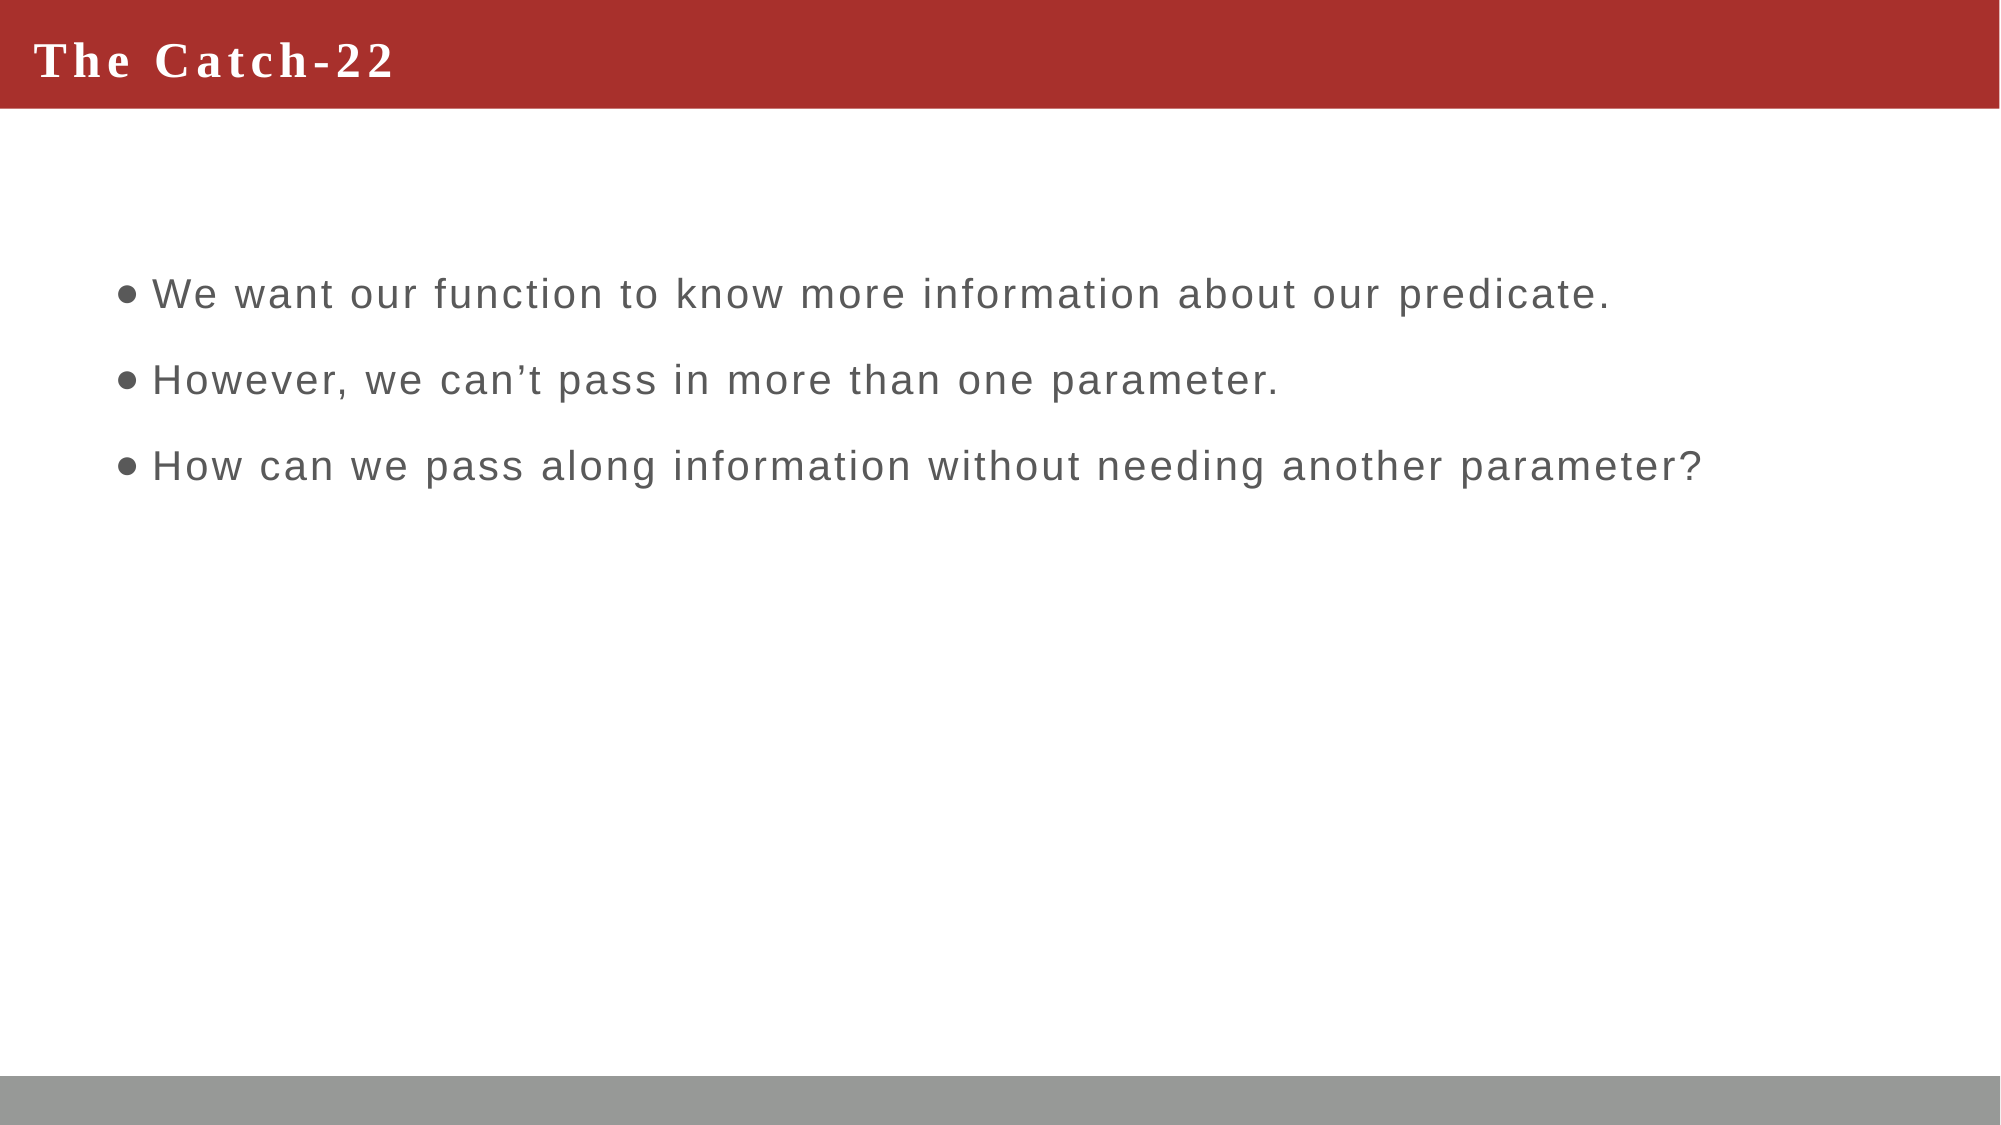

# The Catch-22
We want our function to know more information about our predicate.
However, we can’t pass in more than one parameter.
How can we pass along information without needing another parameter?
29